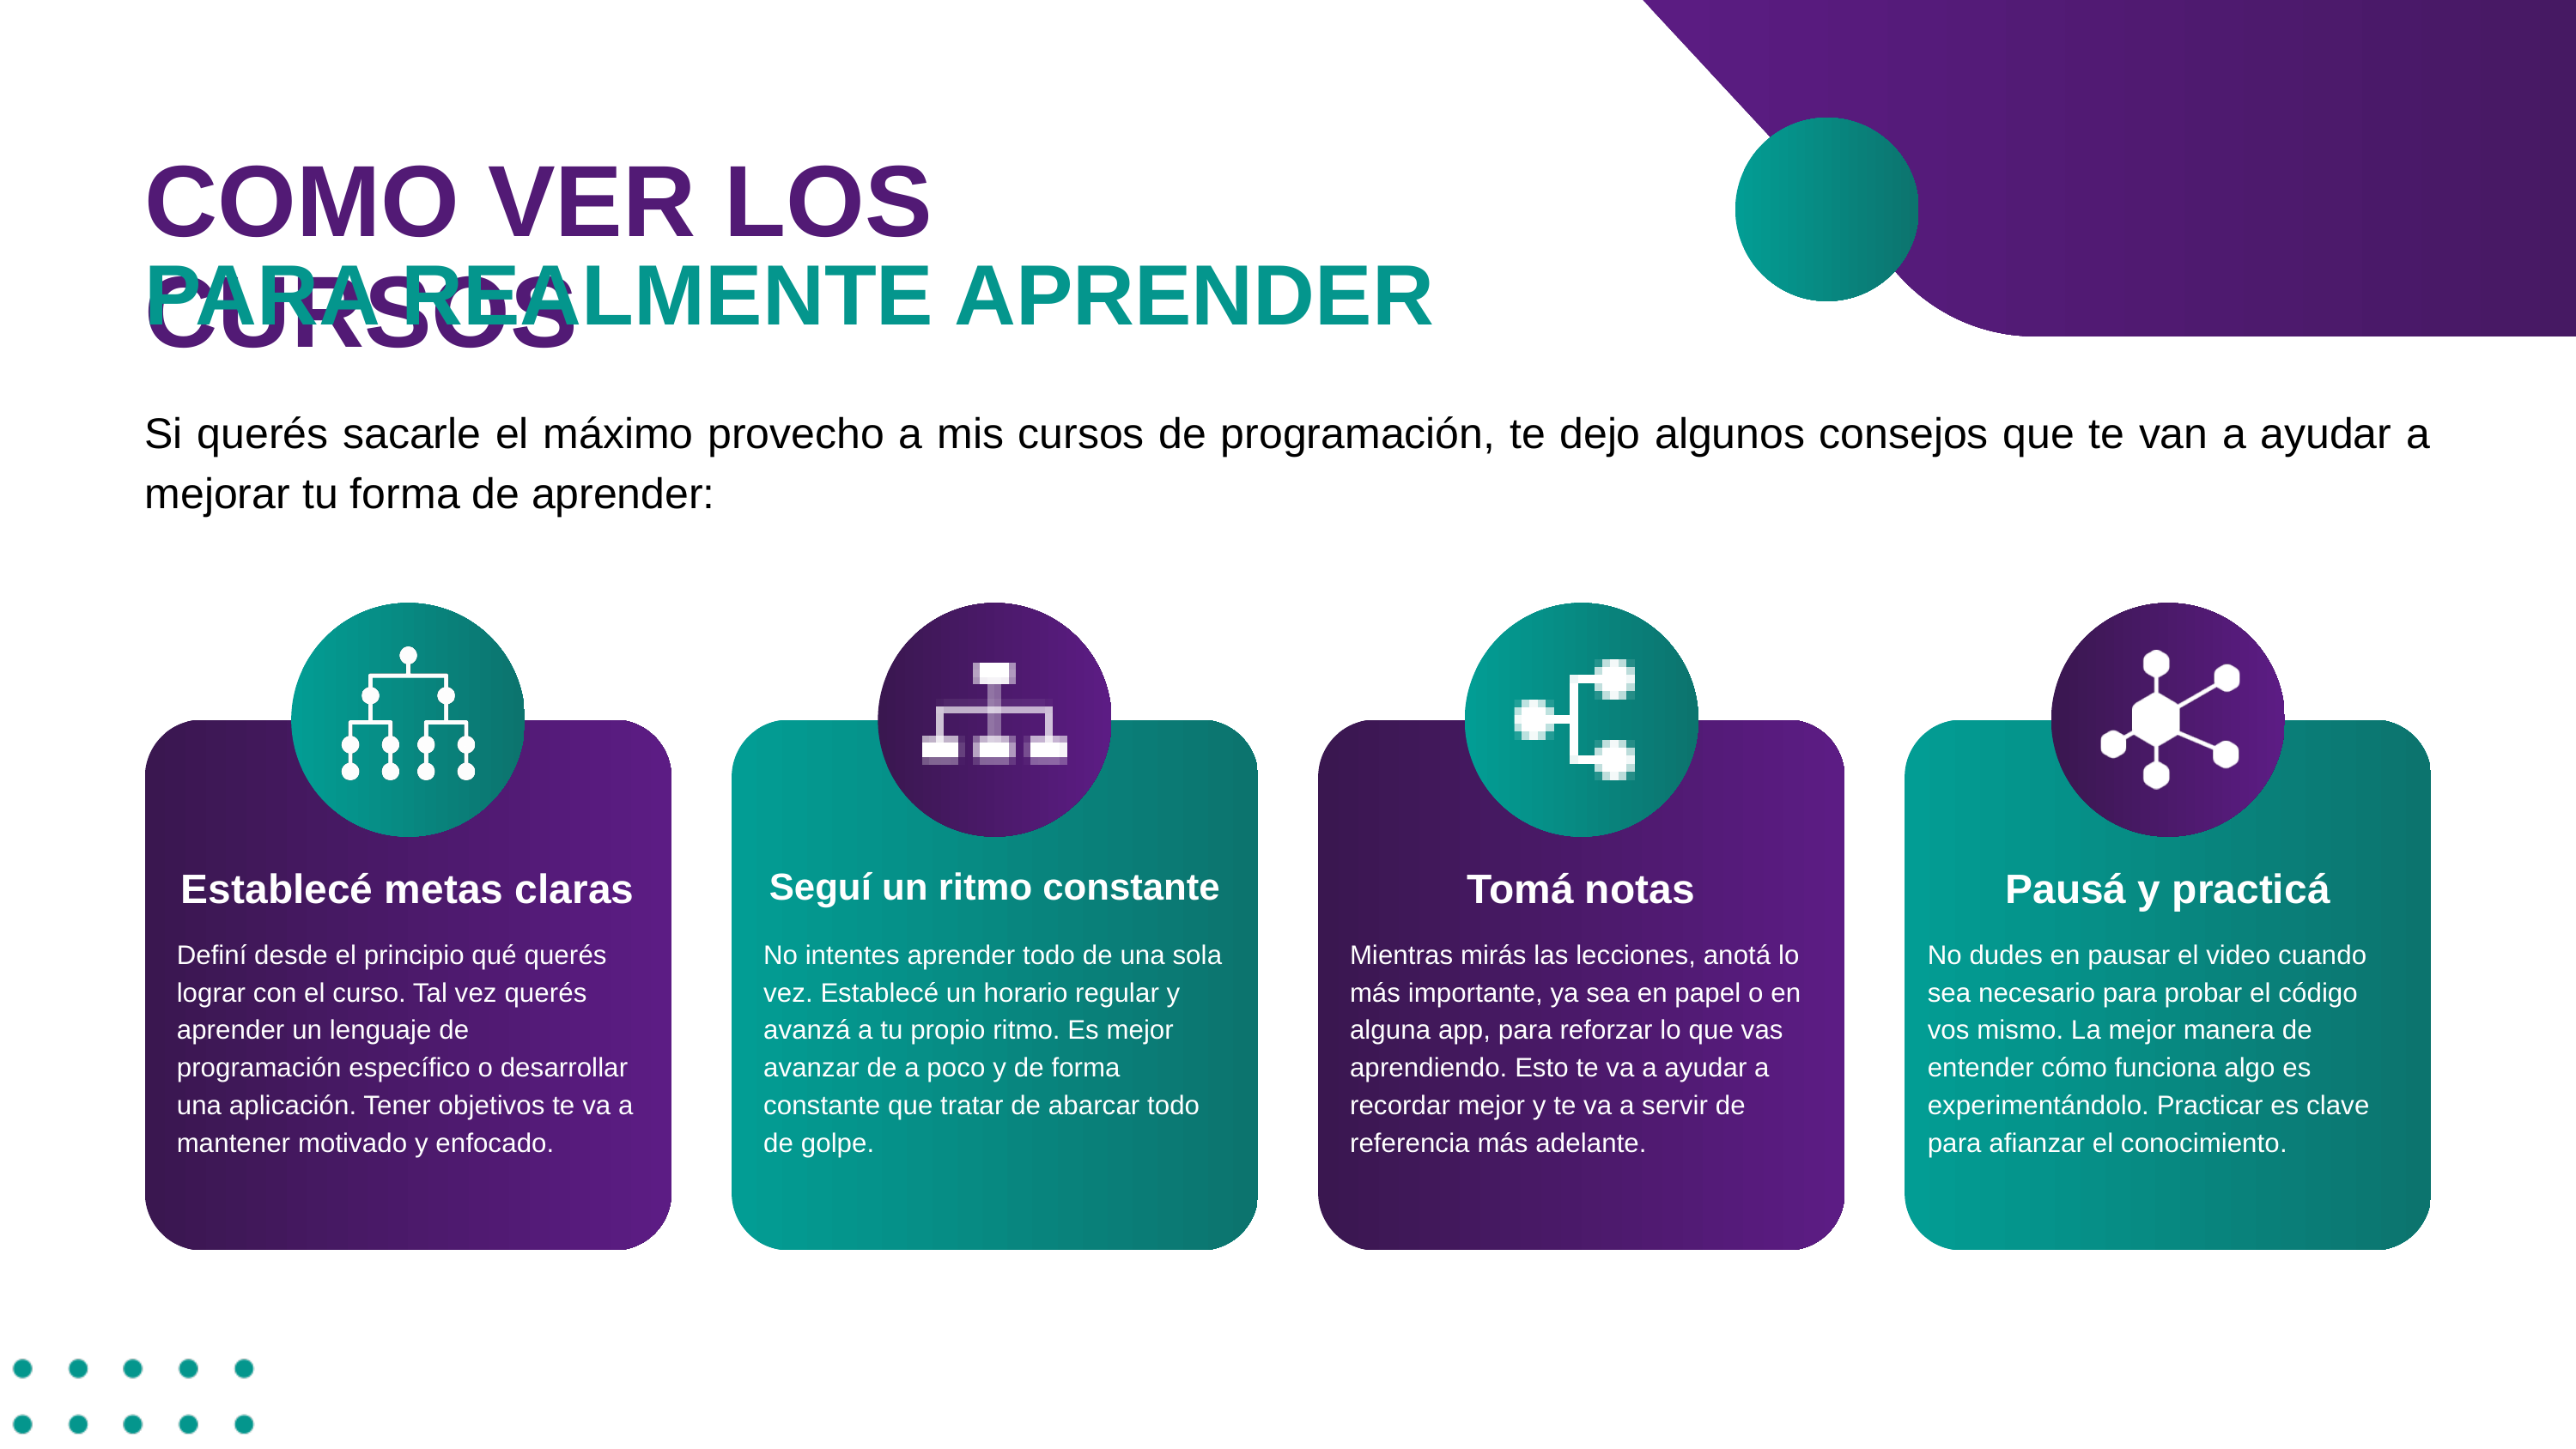

COMO VER LOS CURSOS
PARA REALMENTE APRENDER
Si querés sacarle el máximo provecho a mis cursos de programación, te dejo algunos consejos que te van a ayudar a mejorar tu forma de aprender:

Establecé metas claras
Tomá notas
Pausá y practicá
Seguí un ritmo constante
Definí desde el principio qué querés lograr con el curso. Tal vez querés aprender un lenguaje de programación específico o desarrollar una aplicación. Tener objetivos te va a mantener motivado y enfocado.
No intentes aprender todo de una sola vez. Establecé un horario regular y avanzá a tu propio ritmo. Es mejor avanzar de a poco y de forma constante que tratar de abarcar todo de golpe.
Mientras mirás las lecciones, anotá lo más importante, ya sea en papel o en alguna app, para reforzar lo que vas aprendiendo. Esto te va a ayudar a recordar mejor y te va a servir de referencia más adelante.
No dudes en pausar el video cuando sea necesario para probar el código vos mismo. La mejor manera de entender cómo funciona algo es experimentándolo. Practicar es clave para afianzar el conocimiento.